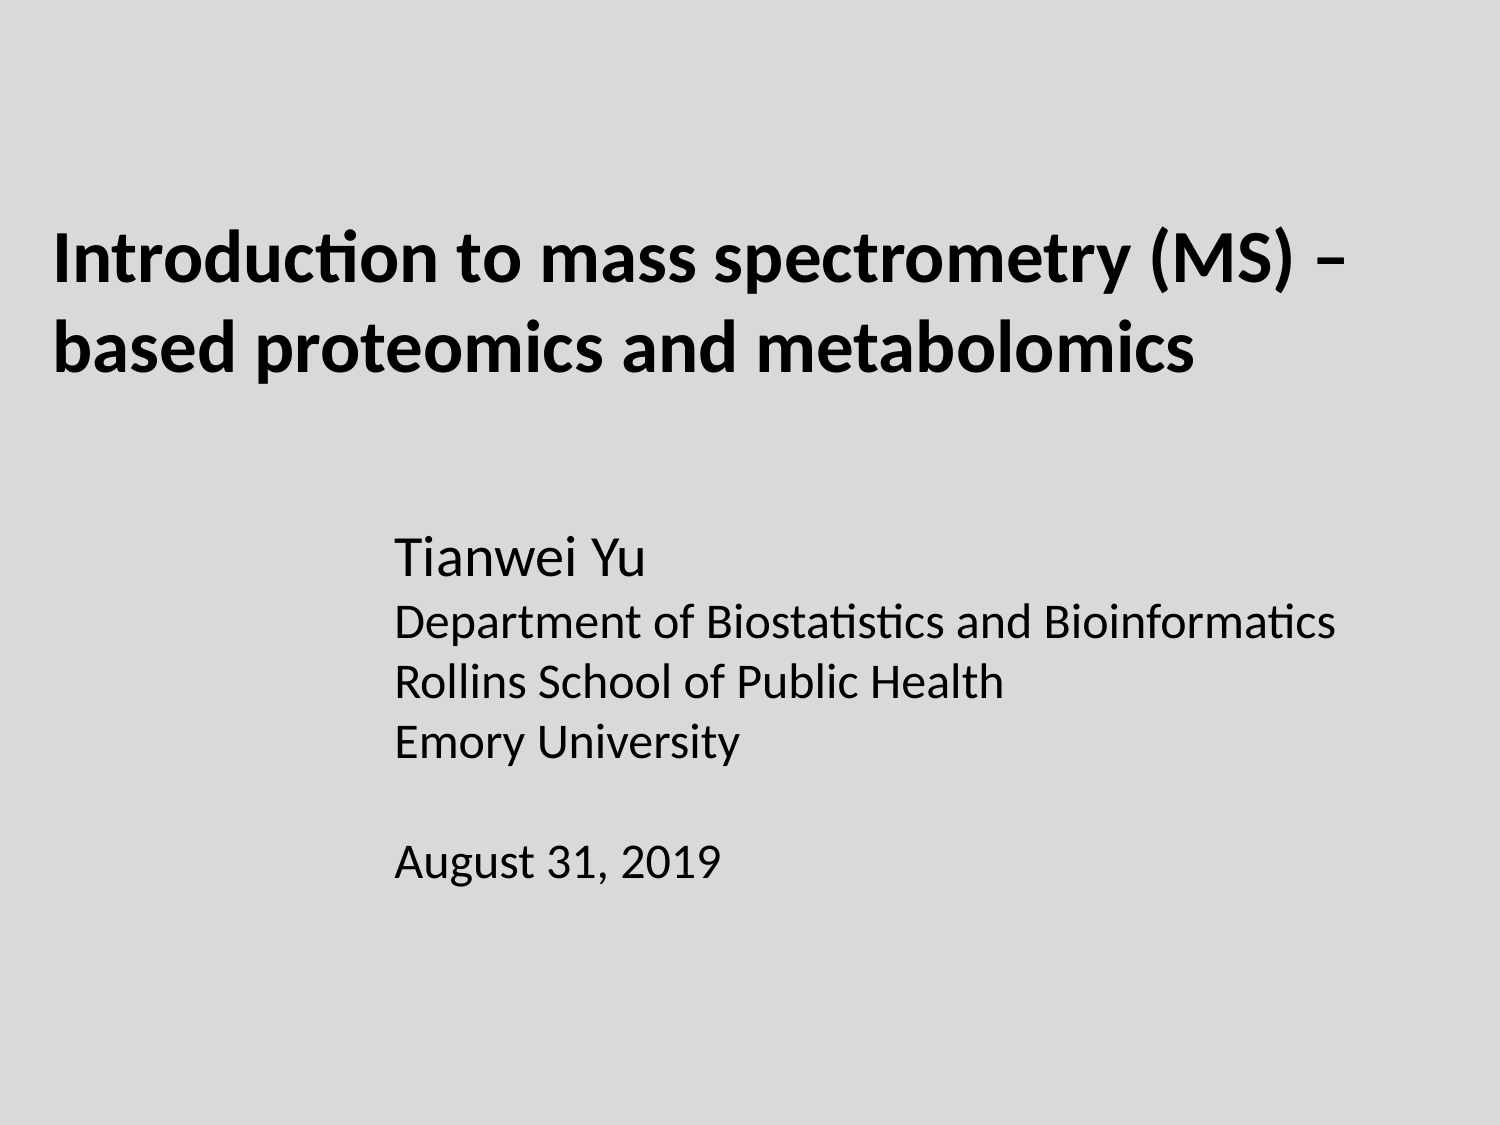

Introduction to mass spectrometry (MS) – based proteomics and metabolomics
Tianwei Yu
Department of Biostatistics and Bioinformatics
Rollins School of Public Health
Emory University

August 31, 2019